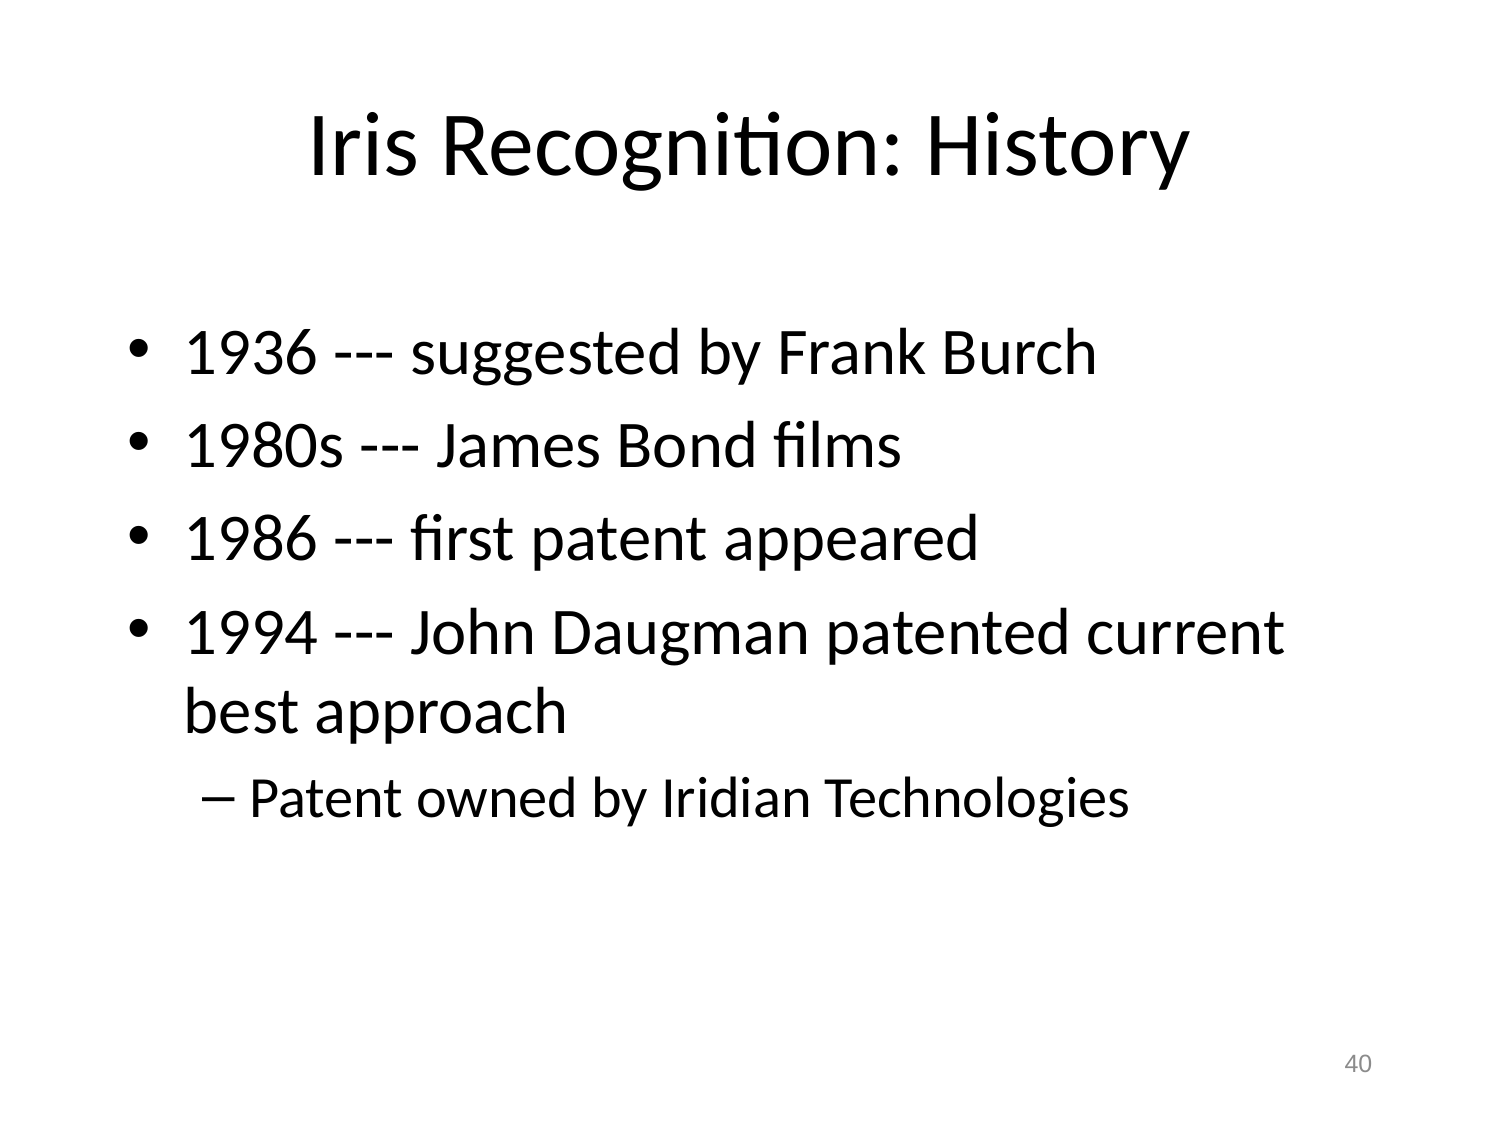

# Iris Recognition: History
1936 --- suggested by Frank Burch
1980s --- James Bond films
1986 --- first patent appeared
1994 --- John Daugman patented current best approach
Patent owned by Iridian Technologies
40